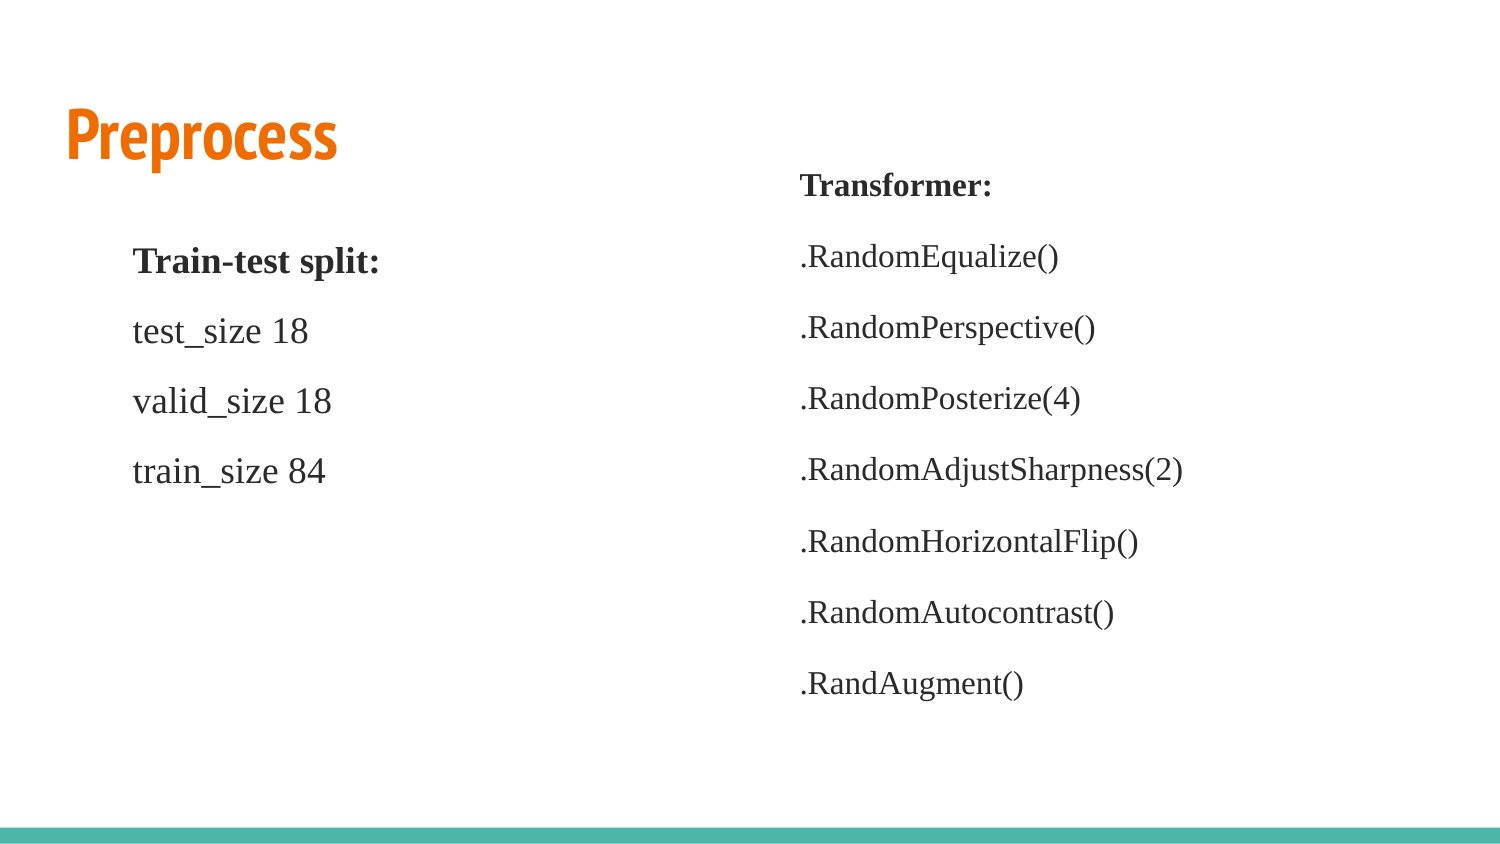

# Preprocess
Transformer:
.RandomEqualize()
.RandomPerspective()
.RandomPosterize(4)
.RandomAdjustSharpness(2)
.RandomHorizontalFlip()
.RandomAutocontrast()
.RandAugment()

Train-test split:
test_size 18
valid_size 18
train_size 84